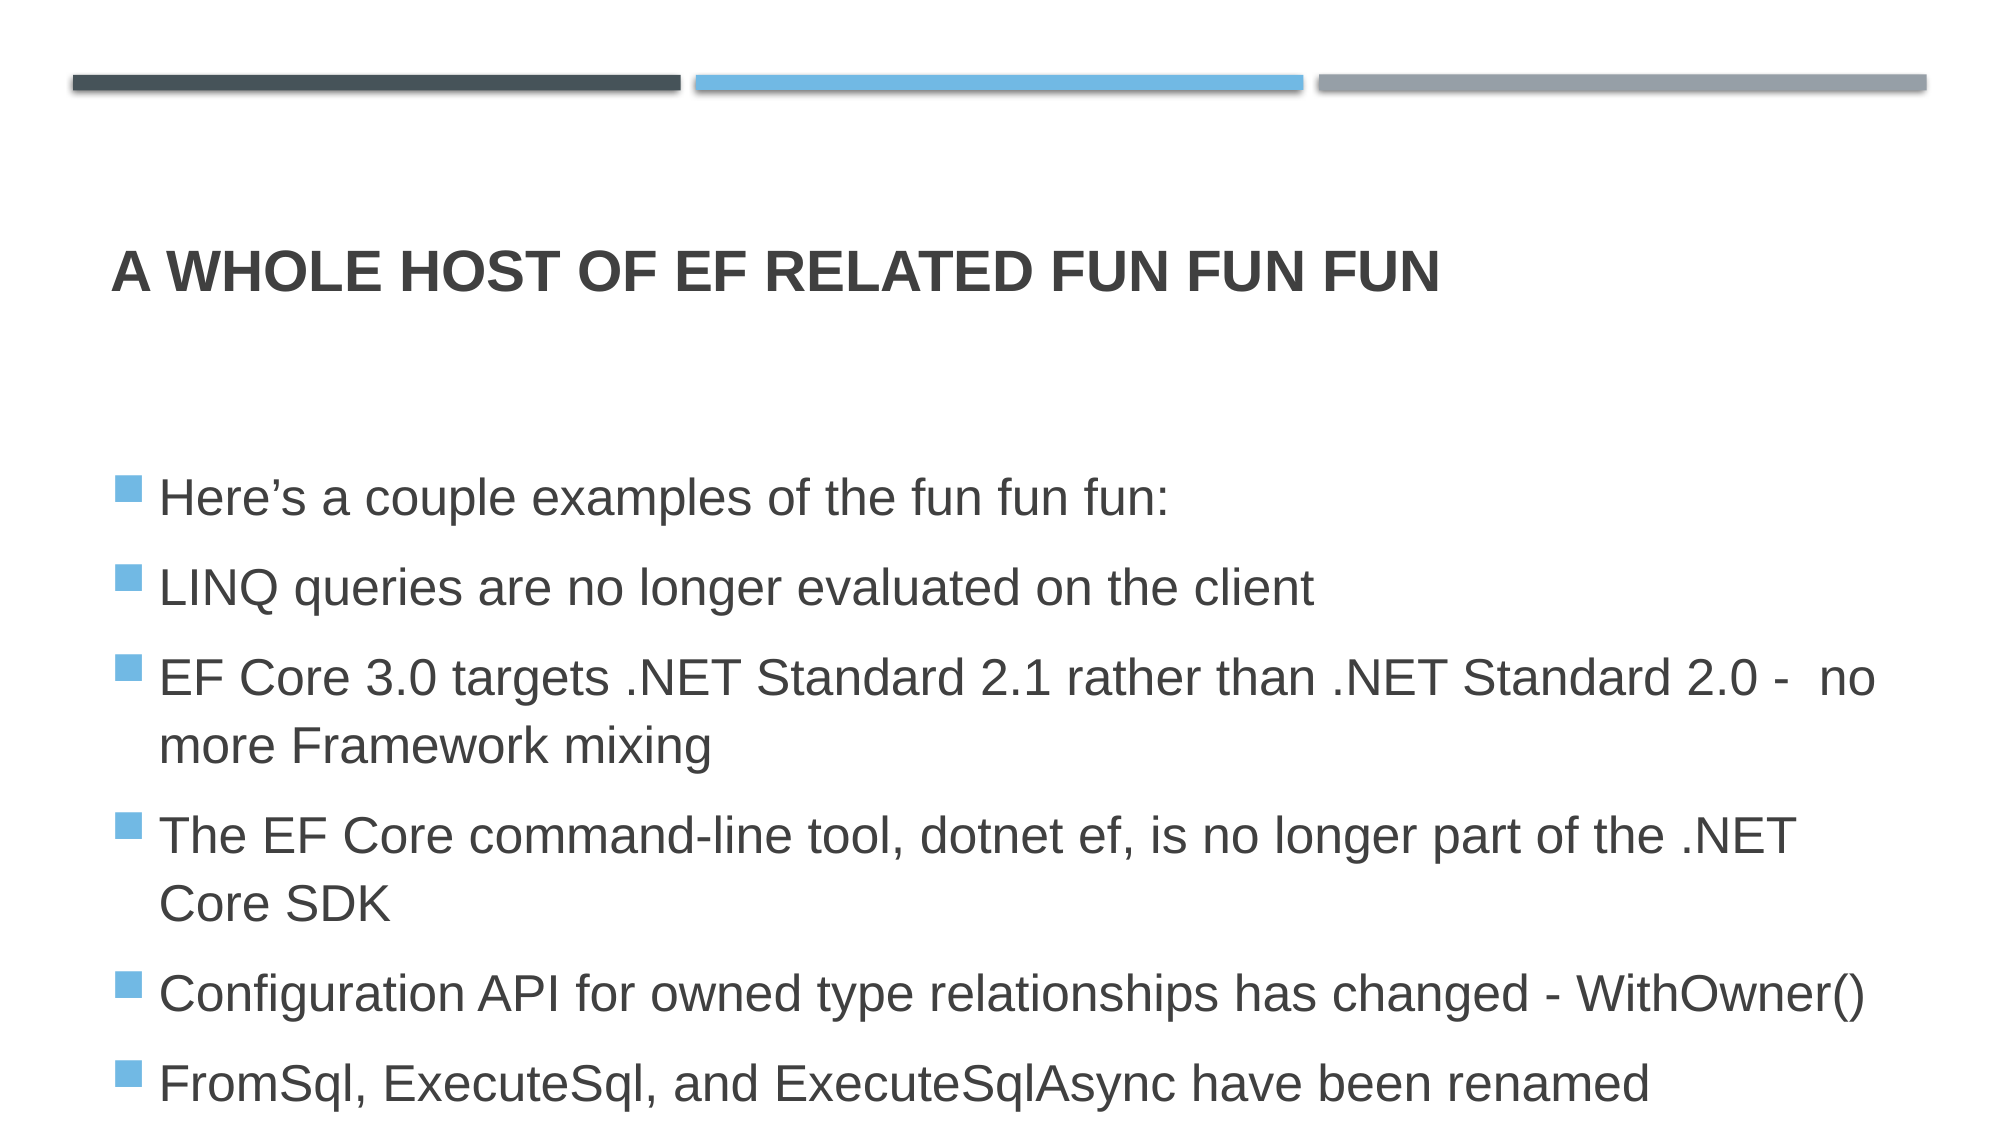

# A whole host of EF related fun fun fun
Here’s a couple examples of the fun fun fun:
LINQ queries are no longer evaluated on the client
EF Core 3.0 targets .NET Standard 2.1 rather than .NET Standard 2.0 -  no more Framework mixing
The EF Core command-line tool, dotnet ef, is no longer part of the .NET Core SDK
Configuration API for owned type relationships has changed - WithOwner()
FromSql, ExecuteSql, and ExecuteSqlAsync have been renamed